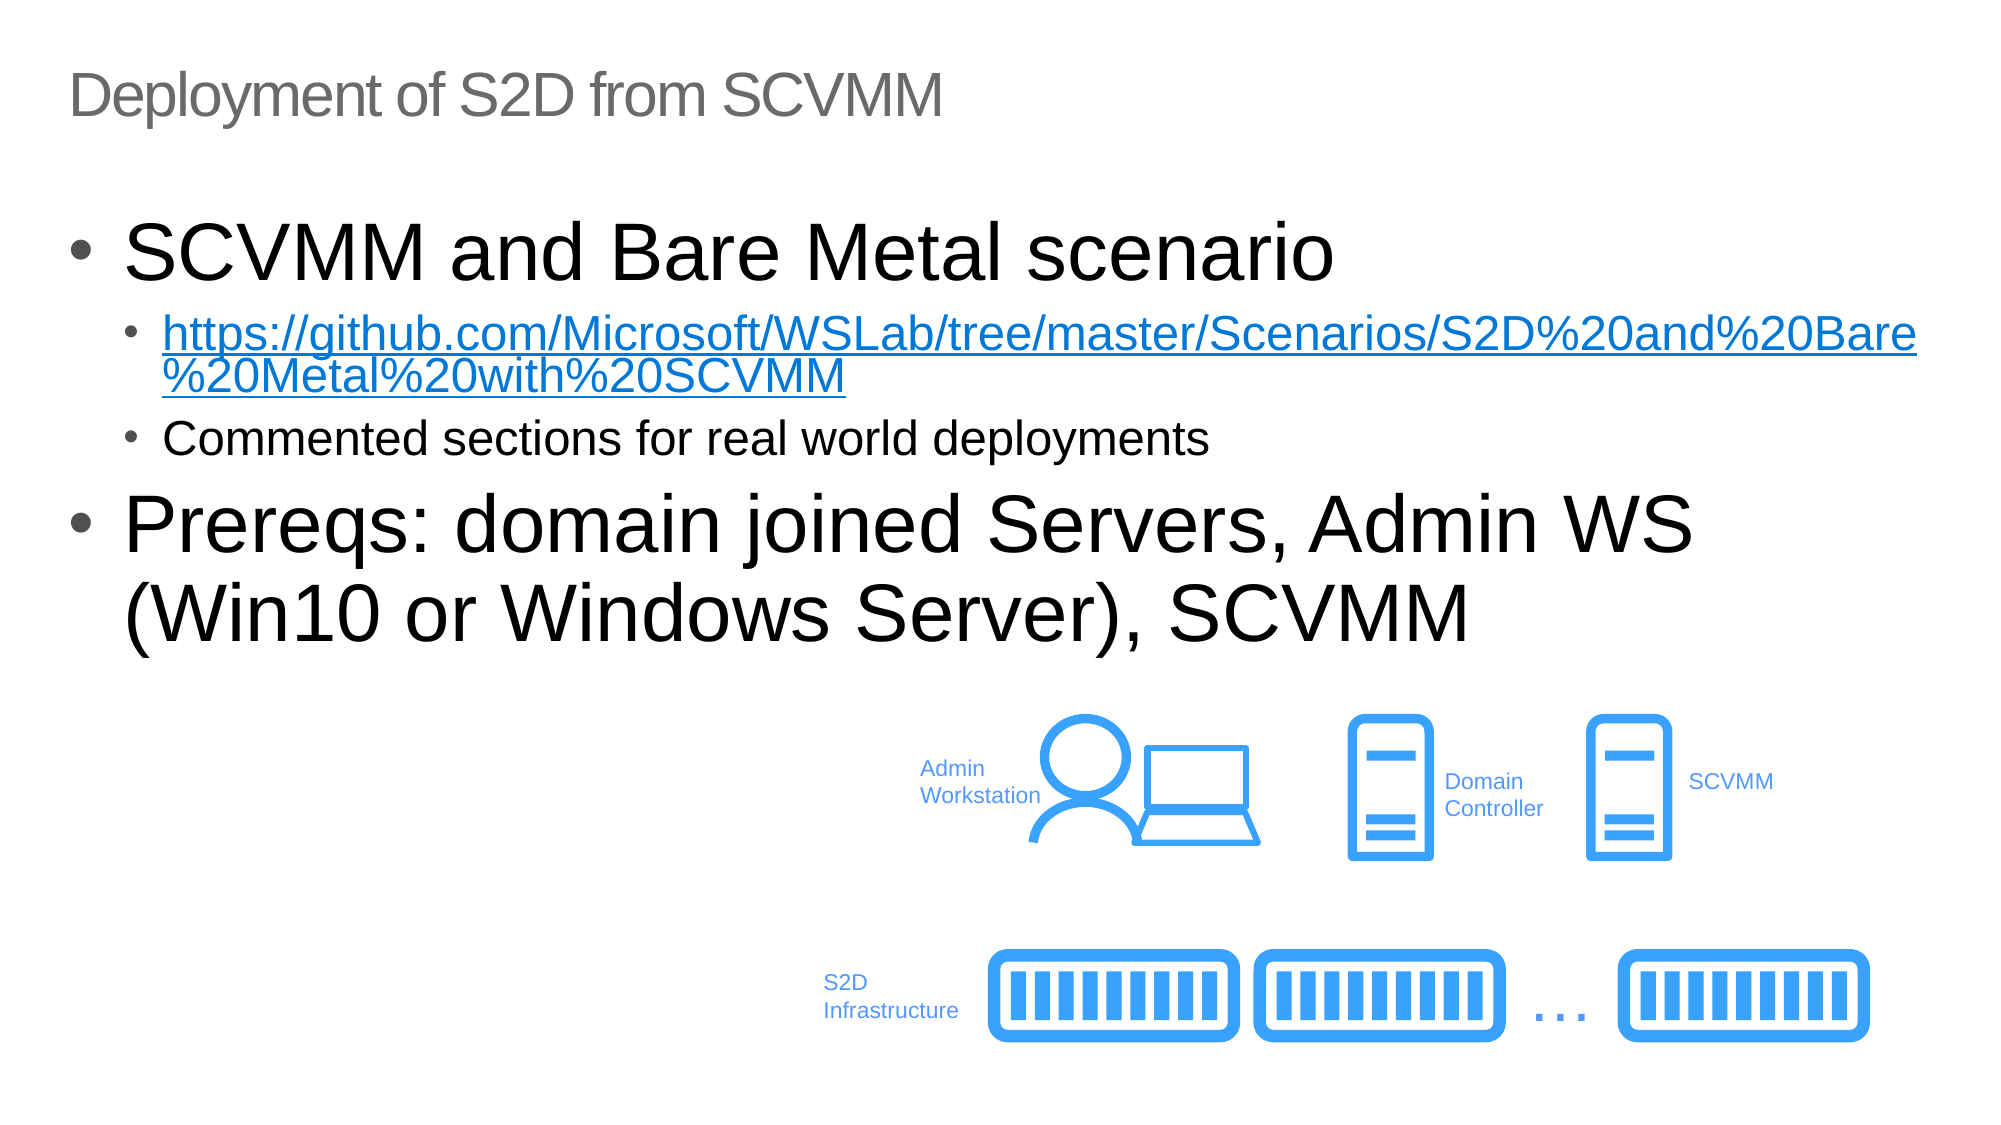

# Deployment of S2D from SCVMM
SCVMM and Bare Metal scenario
https://github.com/Microsoft/WSLab/tree/master/Scenarios/S2D%20and%20Bare%20Metal%20with%20SCVMM
Commented sections for real world deployments
Prereqs: domain joined Servers, Admin WS (Win10 or Windows Server), SCVMM

Admin Workstation
Domain Controller
SCVMM
…

S2D Infrastructure